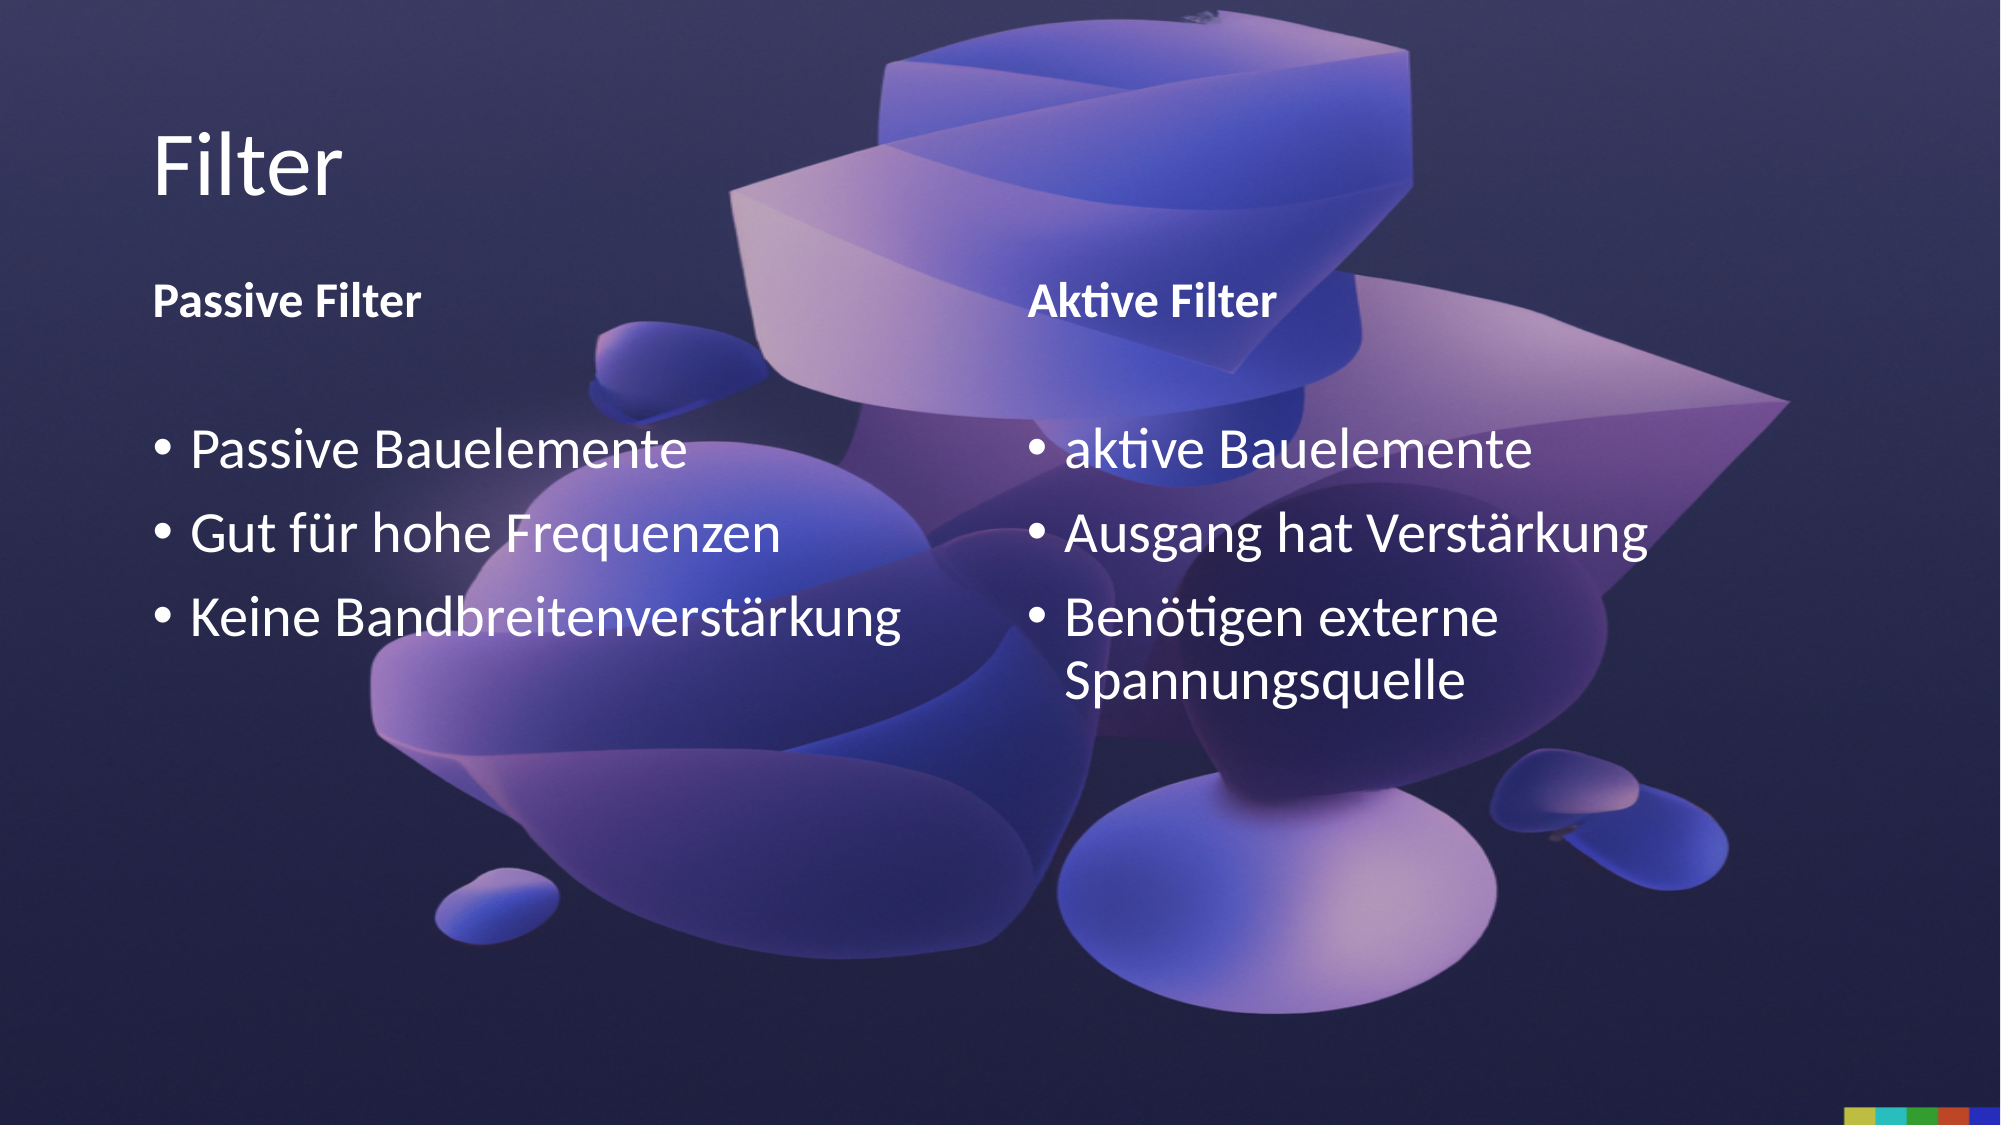

# Filter
Passive Filter

Aktive Filter

Passive Bauelemente
Gut für hohe Frequenzen
Keine Bandbreitenverstärkung
aktive Bauelemente
Ausgang hat Verstärkung
Benötigen externe Spannungsquelle